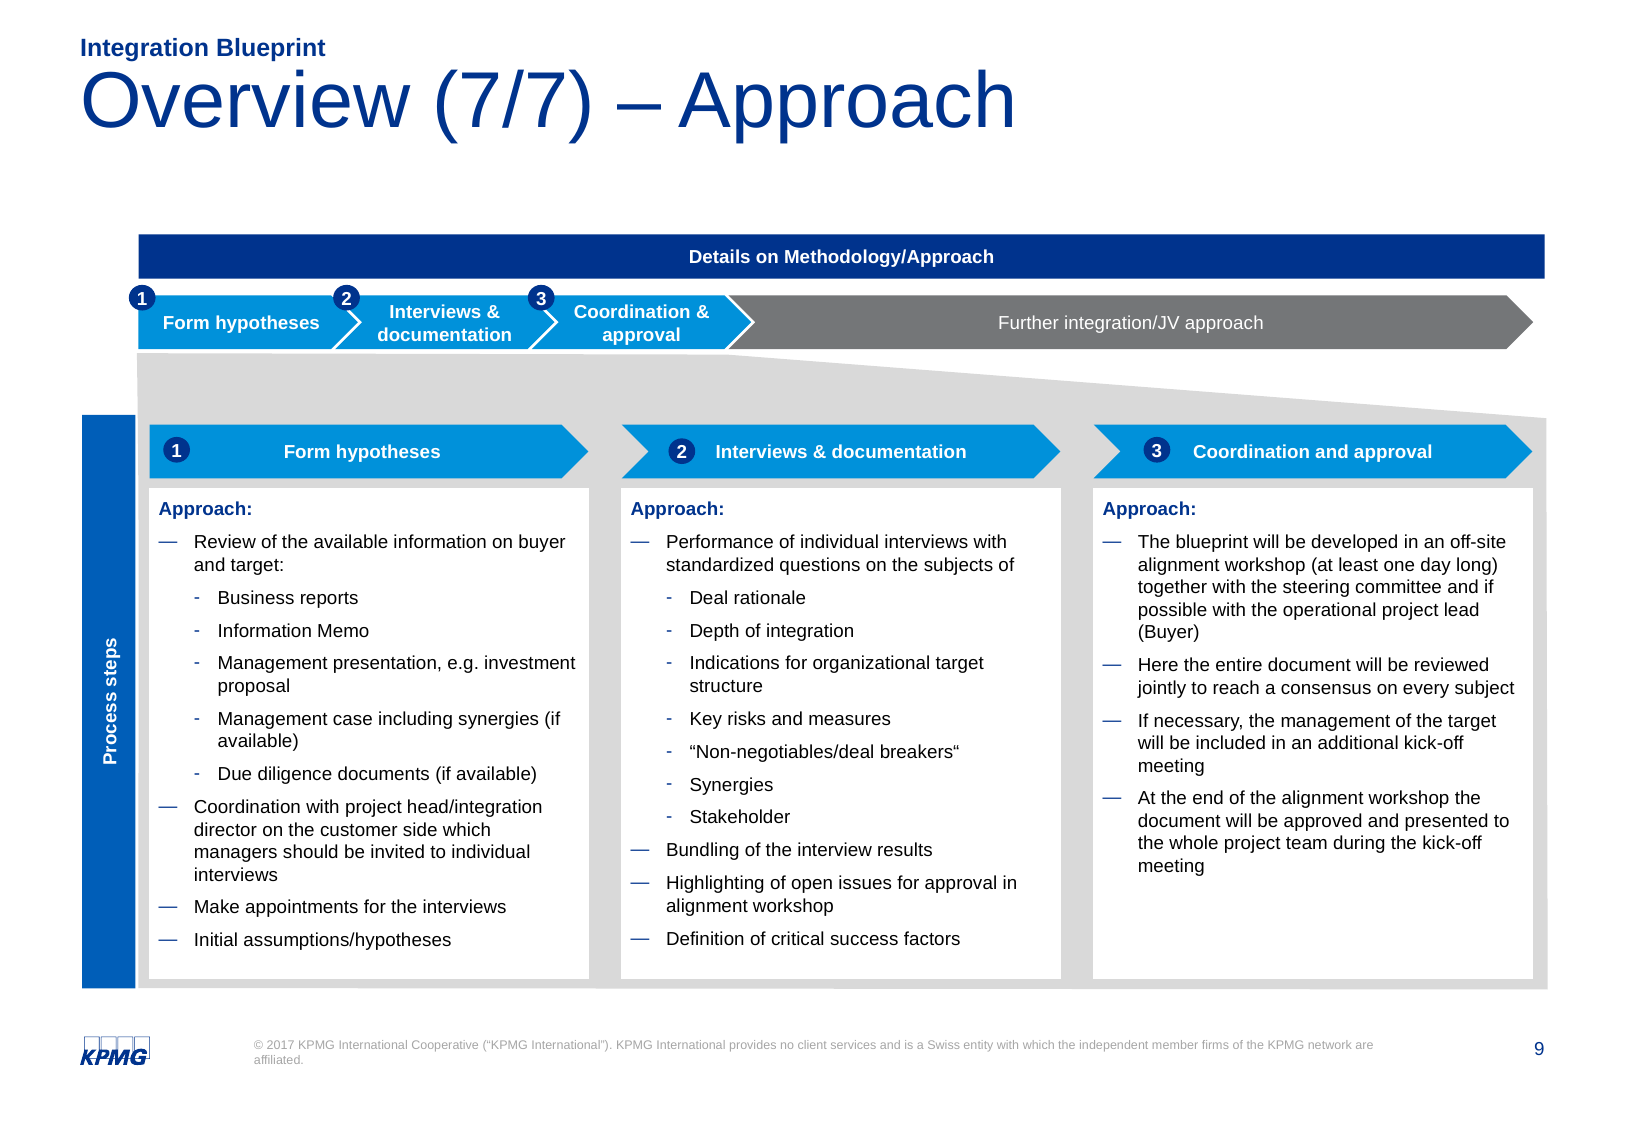

Integration Blueprint
# Overview (7/7) – Approach
Details on Methodology/Approach
1
2
3
Form hypotheses
Interviews & documentation
Coordination & approval
Further integration/JV approach

Form hypotheses
Interviews & documentation
Coordination and approval
1
3
2
Approach:
Review of the available information on buyer and target:
Business reports
Information Memo
Management presentation, e.g. investment proposal
Management case including synergies (if available)
Due diligence documents (if available)
Coordination with project head/integration director on the customer side which managers should be invited to individual interviews
Make appointments for the interviews
Initial assumptions/hypotheses

Approach:
Performance of individual interviews with standardized questions on the subjects of
Deal rationale
Depth of integration
Indications for organizational target structure
Key risks and measures
“Non-negotiables/deal breakers“
Synergies
Stakeholder
Bundling of the interview results
Highlighting of open issues for approval in alignment workshop
Definition of critical success factors

Approach:
The blueprint will be developed in an off-site alignment workshop (at least one day long) together with the steering committee and if possible with the operational project lead (Buyer)
Here the entire document will be reviewed jointly to reach a consensus on every subject
If necessary, the management of the target will be included in an additional kick-off meeting
At the end of the alignment workshop the document will be approved and presented to the whole project team during the kick-off meeting

Process steps